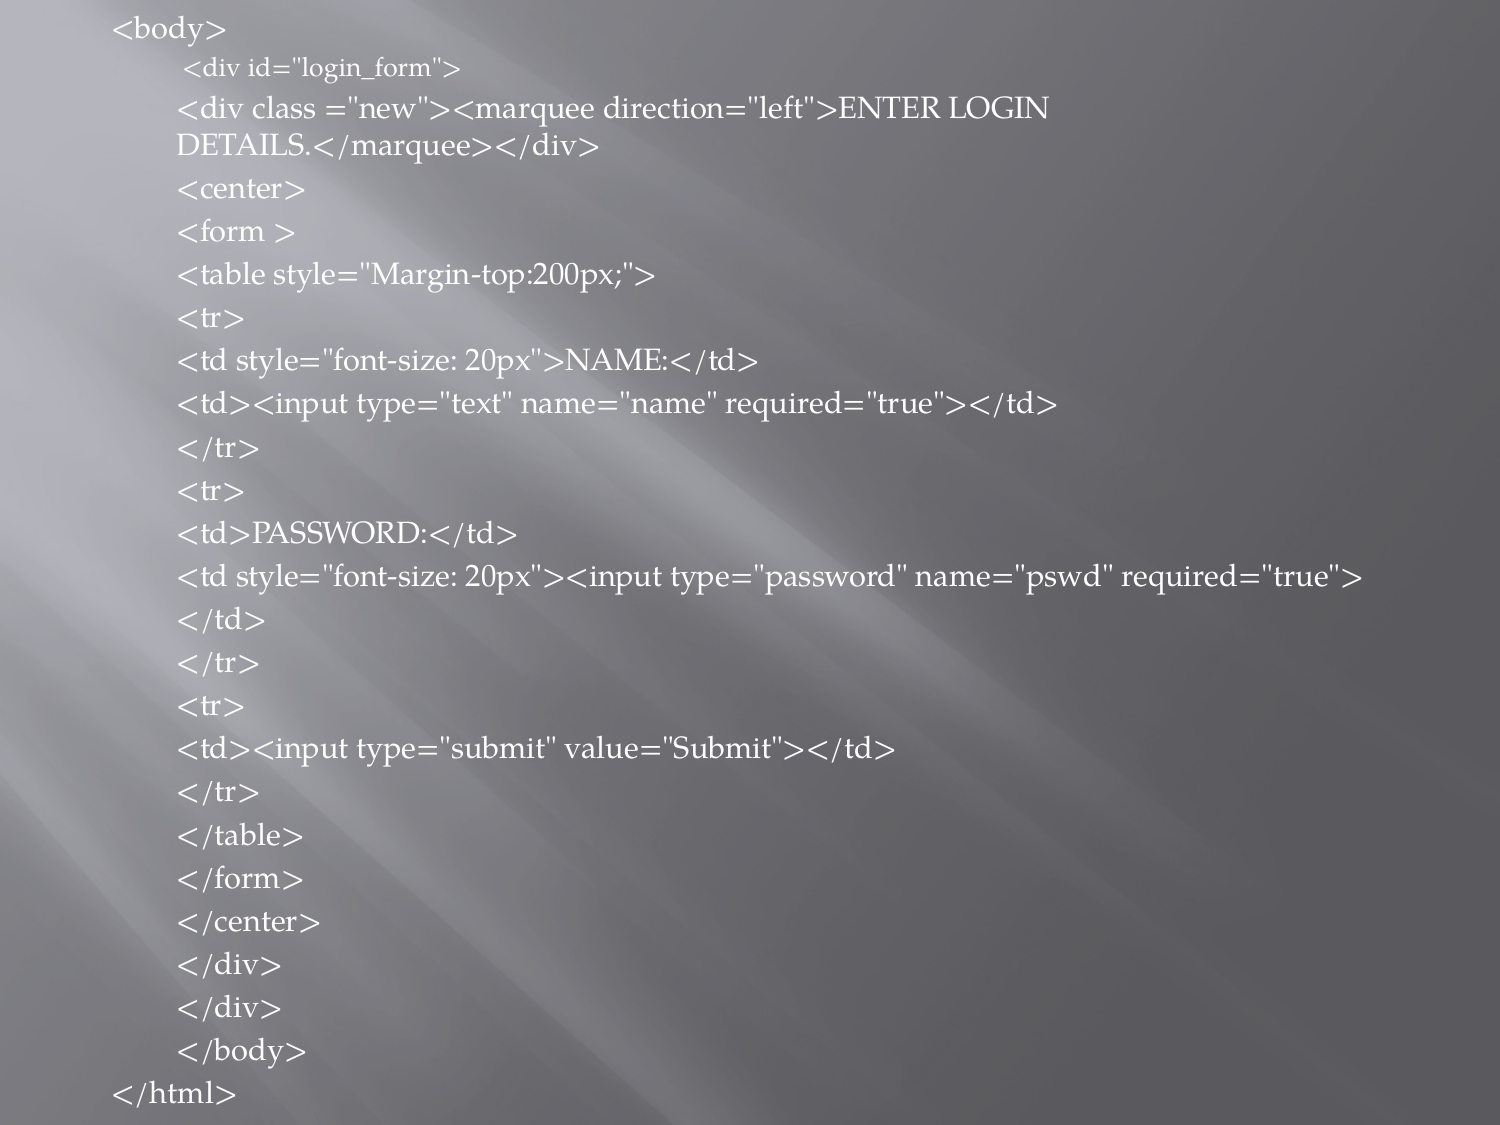

<body>
<div id="login_form">
	<div class ="new"><marquee direction="left">ENTER LOGIN DETAILS.</marquee></div>
		<center>
		<form >
		<table style="Margin-top:200px;">
			<tr>
				<td style="font-size: 20px">NAME:</td>
				<td><input type="text" name="name" required="true"></td>
			</tr>
			<tr>
				<td>PASSWORD:</td>
				<td style="font-size: 20px"><input type="password" name="pswd" required="true">
			</td>
			</tr>
			<tr>
				<td><input type="submit" value="Submit"></td>
			</tr>
		</table>
		</form>
		</center>
		</div>
		</div>
	</body>
</html>